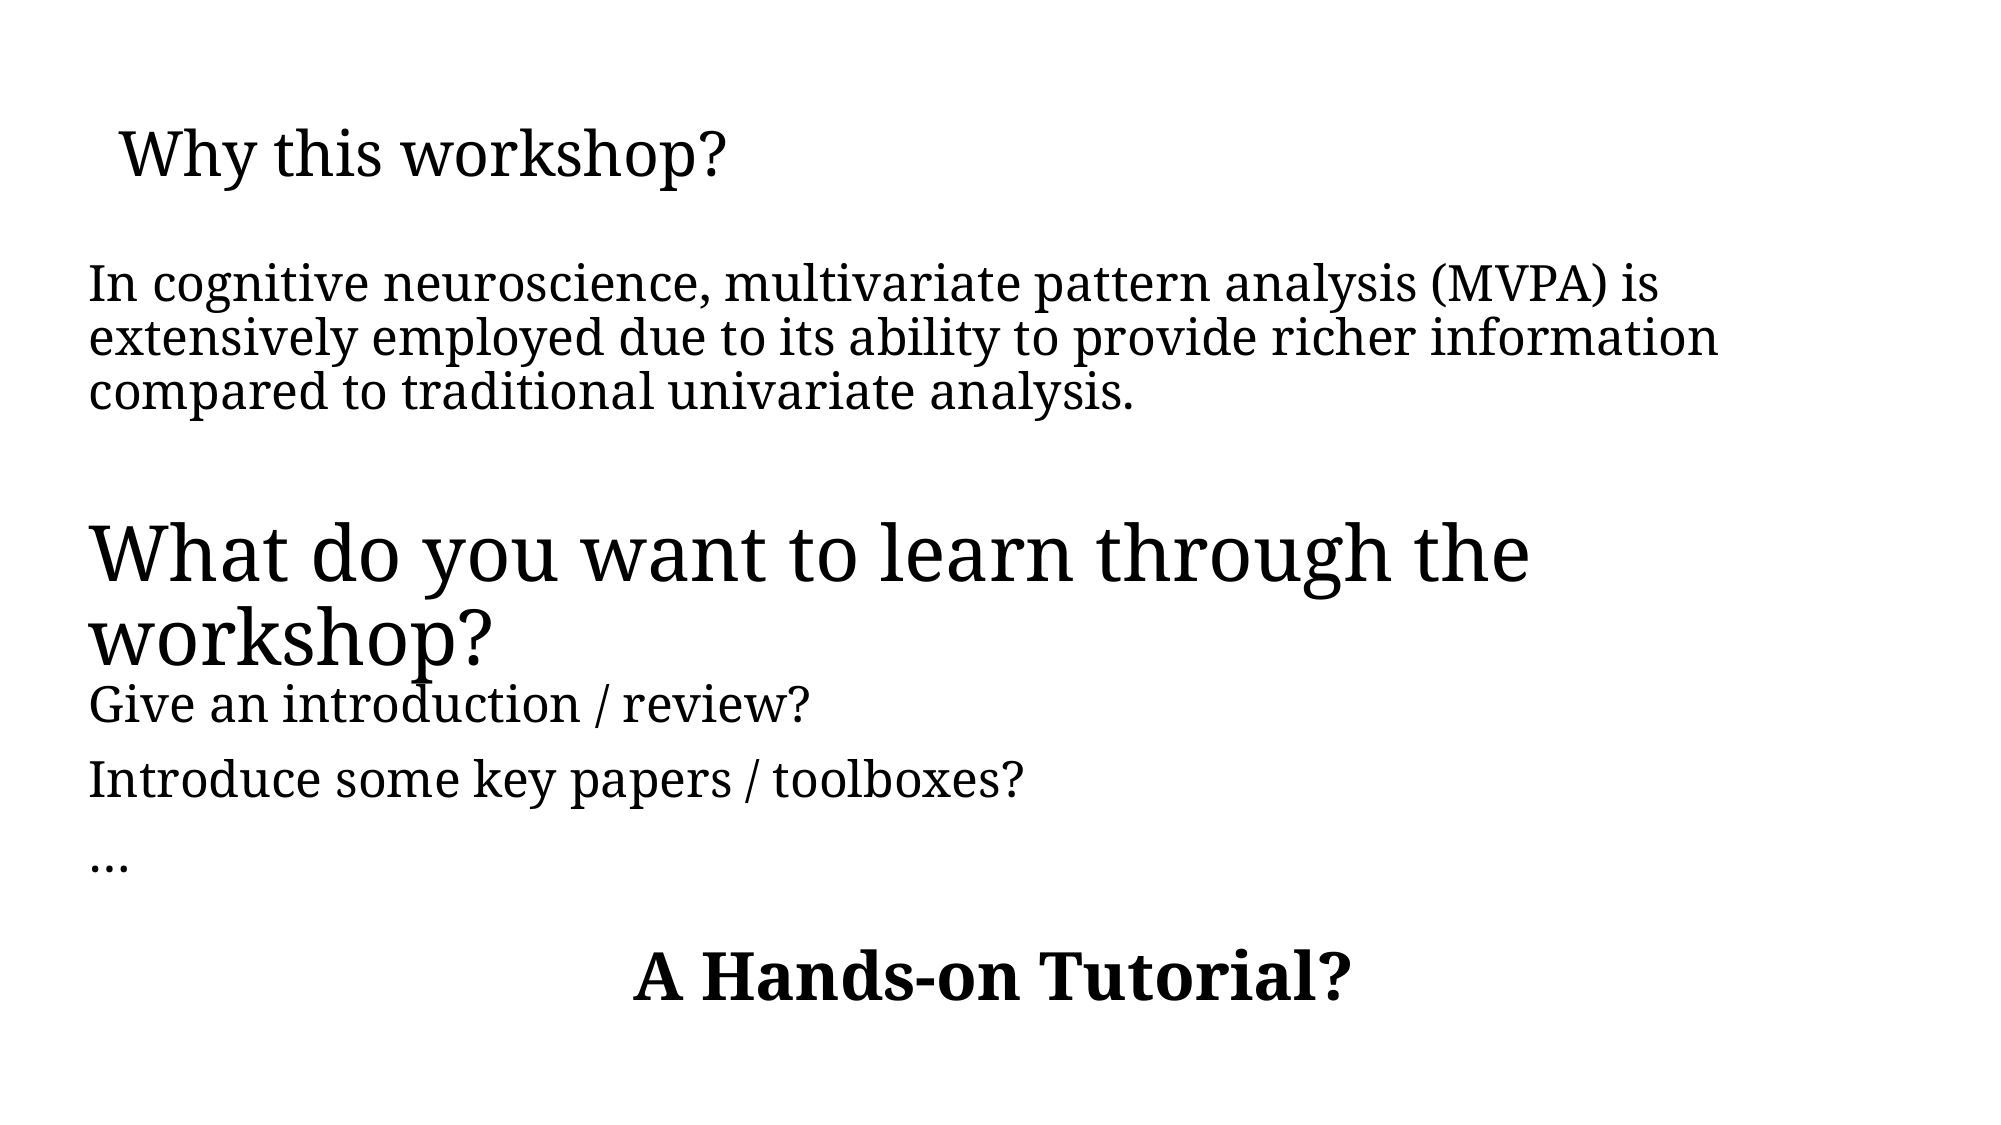

# Why this workshop?
In cognitive neuroscience, multivariate pattern analysis (MVPA) is extensively employed due to its ability to provide richer information compared to traditional univariate analysis.
What do you want to learn through the workshop?
Give an introduction / review?
Introduce some key papers / toolboxes?
…
A Hands-on Tutorial?